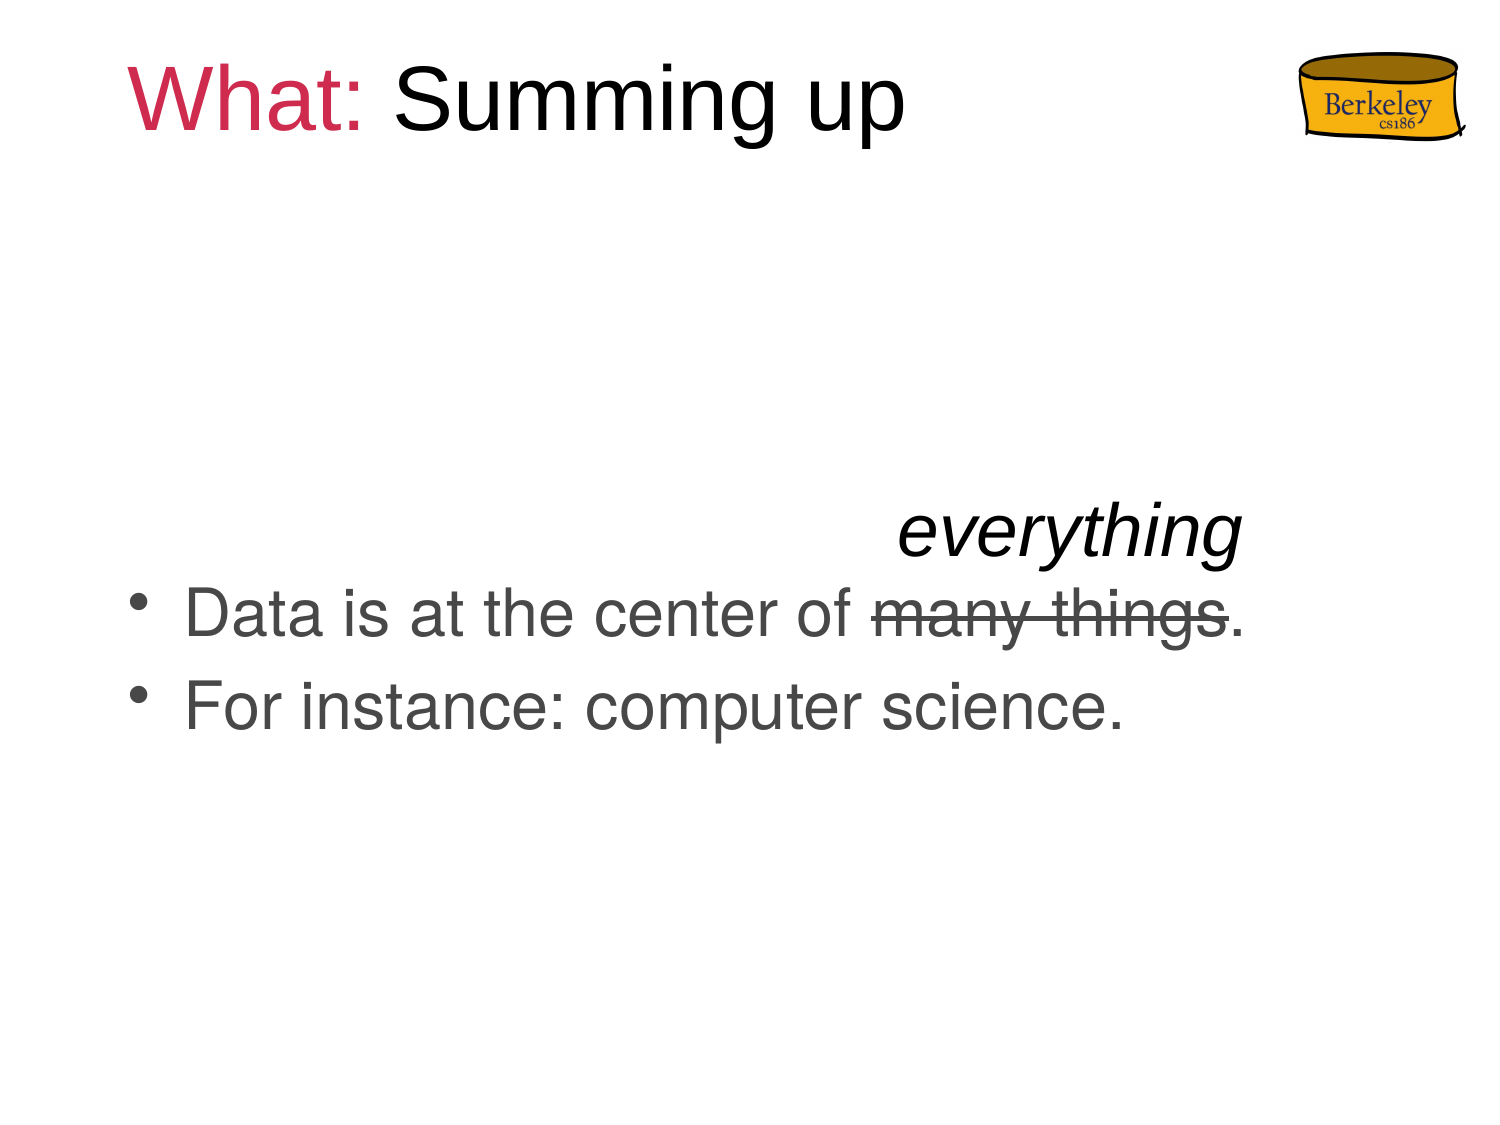

# What: Summing up
Data is at the center of many things.
For instance: computer science.
everything